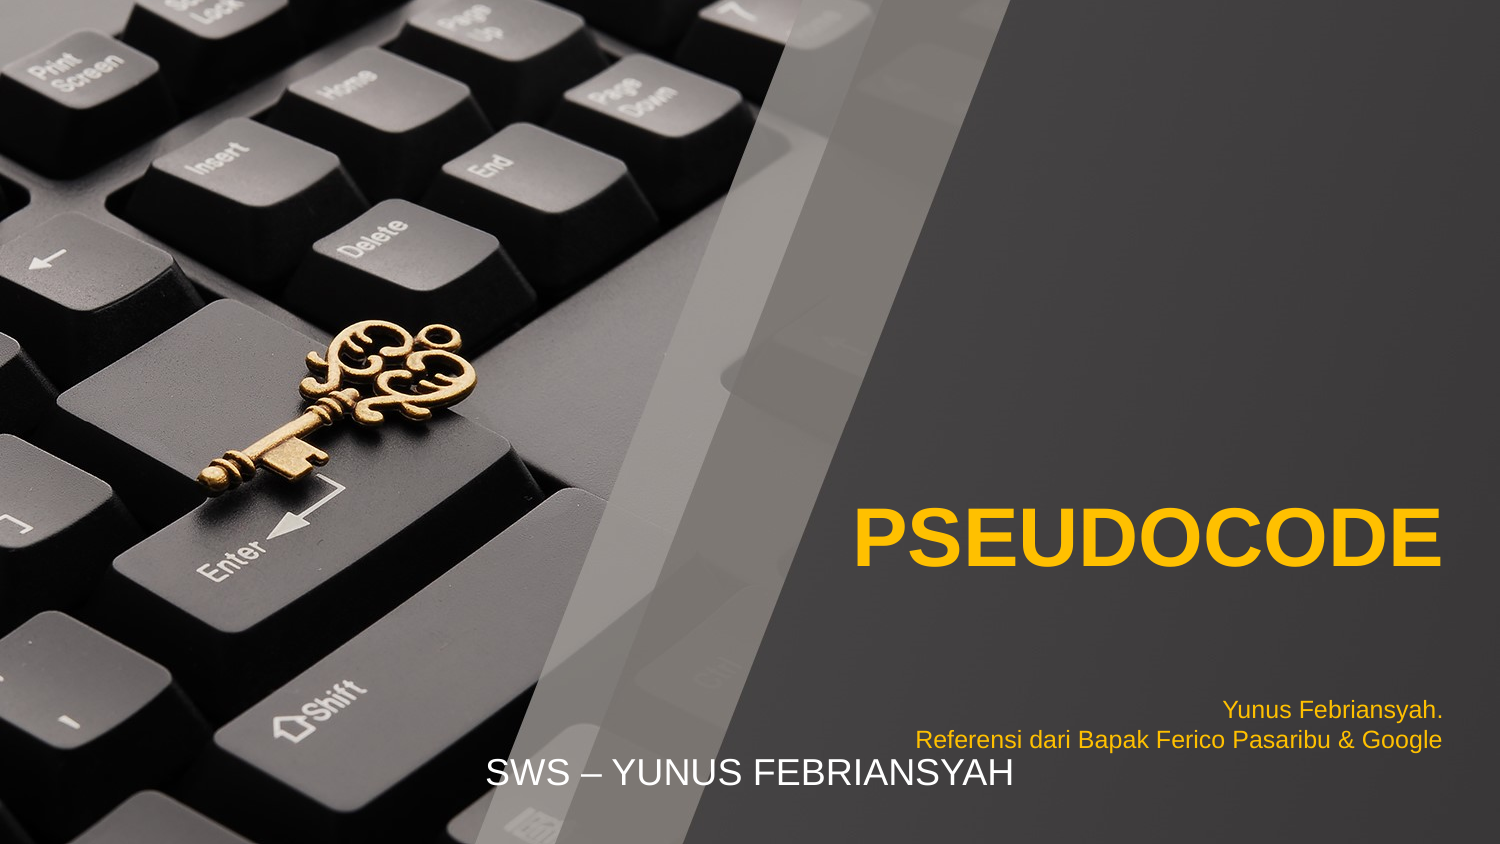

PSEUDOCODE
Yunus Febriansyah.
Referensi dari Bapak Ferico Pasaribu & Google